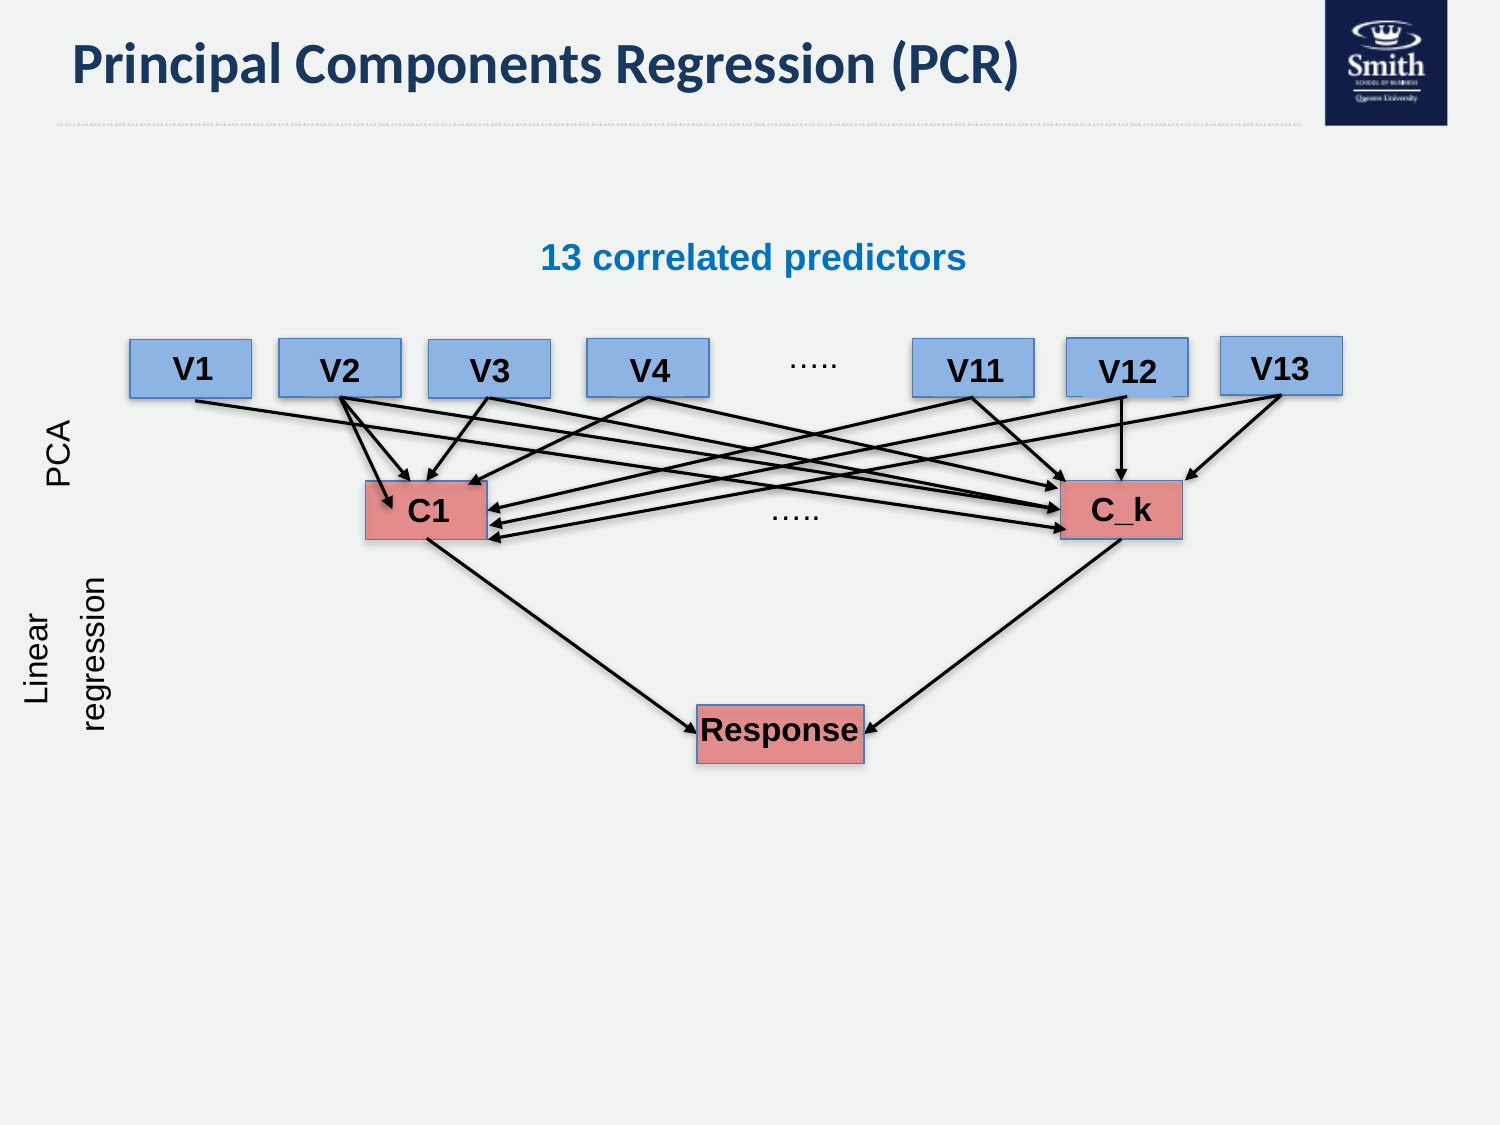

# Principal Components Regression (PCR)
13 correlated predictors
…..

V13
V1
V2
V3
V4
V11
V12
PCA
…..

C_k
C1
Linear
regression
Response